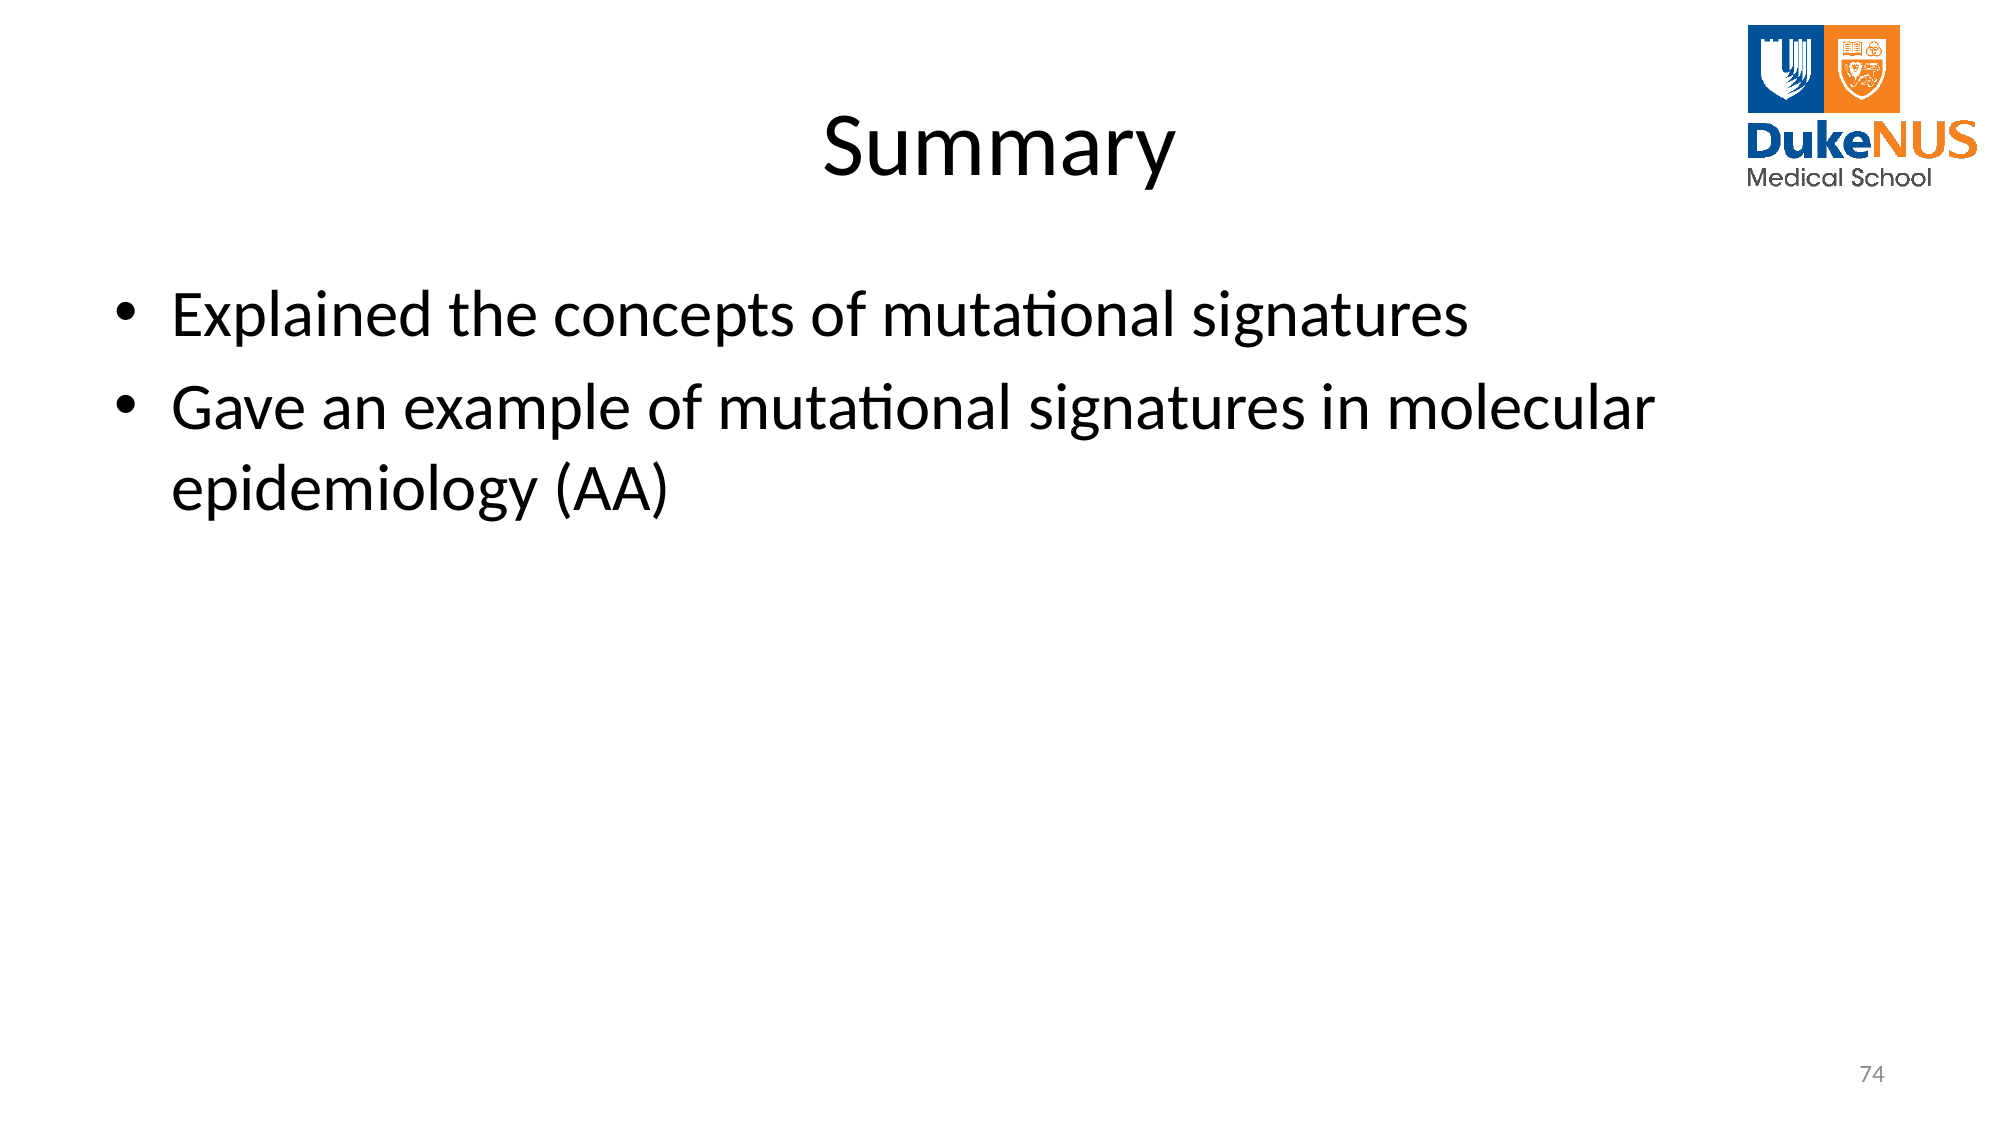

# Summary
Explained the concepts of mutational signatures
Gave an example of mutational signatures in molecular epidemiology (AA)
74